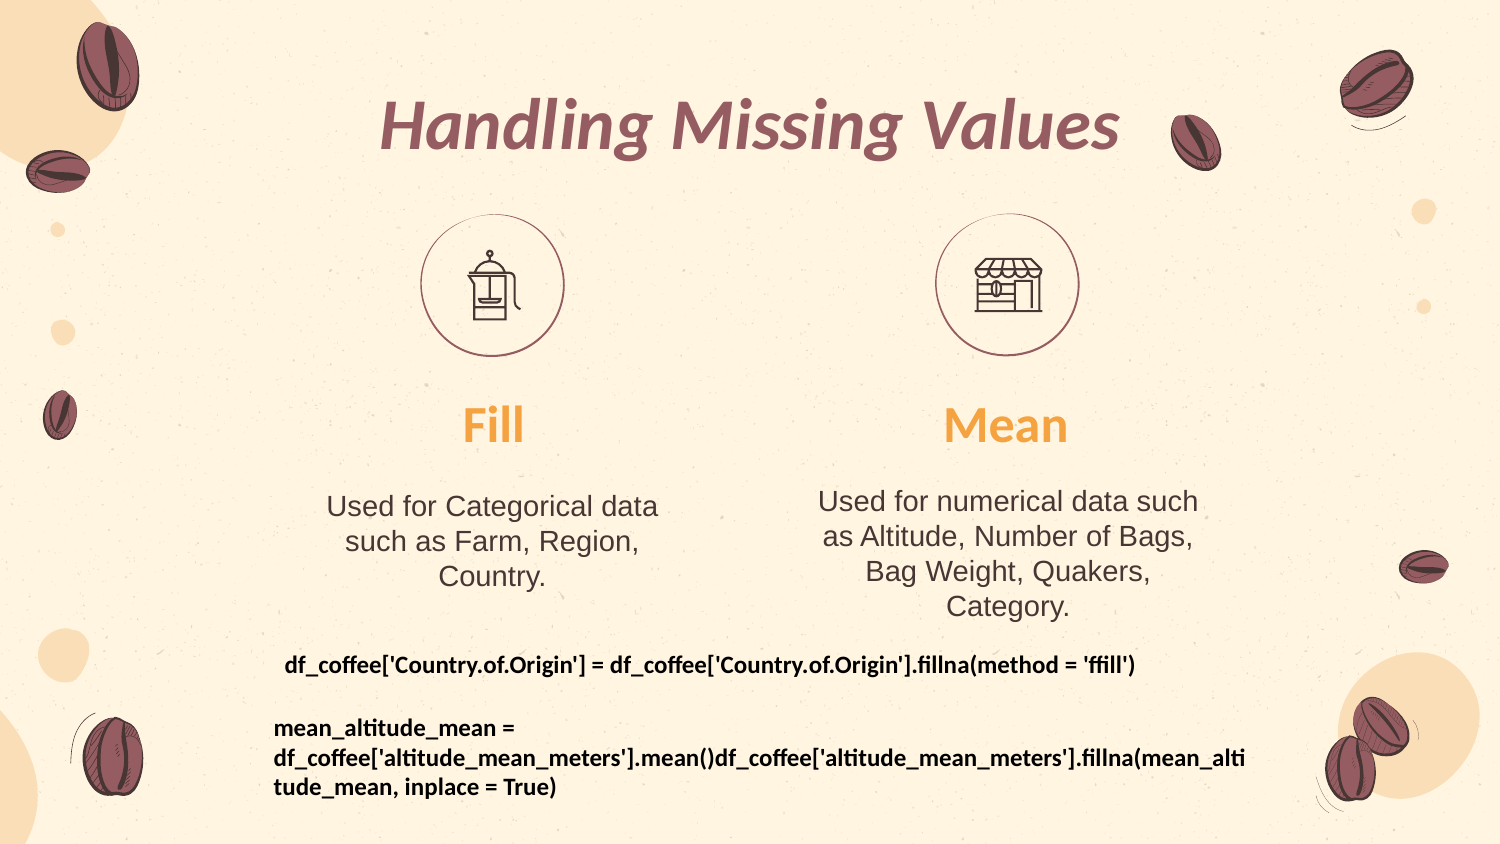

# Handling Missing Values

Mean
Fill
Used for Categorical data such as Farm, Region, Country.
Used for numerical data such as Altitude, Number of Bags, Bag Weight, Quakers, Category.
df_coffee['Country.of.Origin'] = df_coffee['Country.of.Origin'].fillna(method = 'ffill')
mean_altitude_mean = df_coffee['altitude_mean_meters'].mean()df_coffee['altitude_mean_meters'].fillna(mean_altitude_mean, inplace = True)